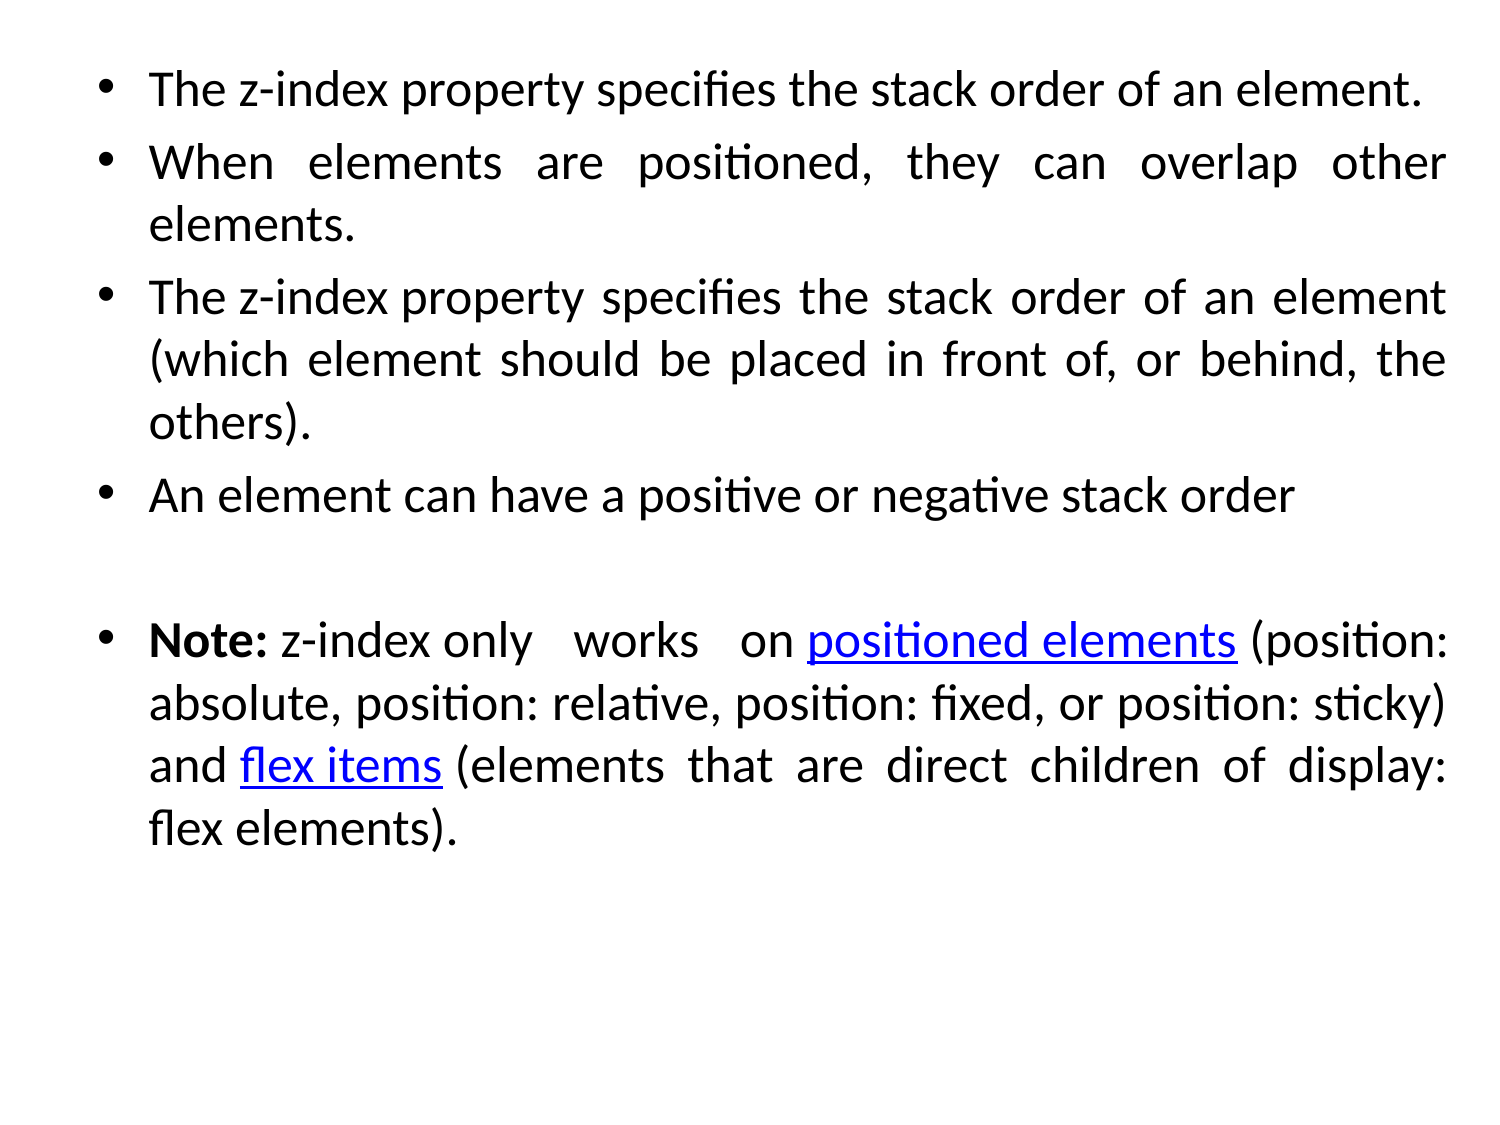

#
The z-index property specifies the stack order of an element.
When elements are positioned, they can overlap other elements.
The z-index property specifies the stack order of an element (which element should be placed in front of, or behind, the others).
An element can have a positive or negative stack order

Note: z-index only works on positioned elements (position: absolute, position: relative, position: fixed, or position: sticky) and flex items (elements that are direct children of display: flex elements).